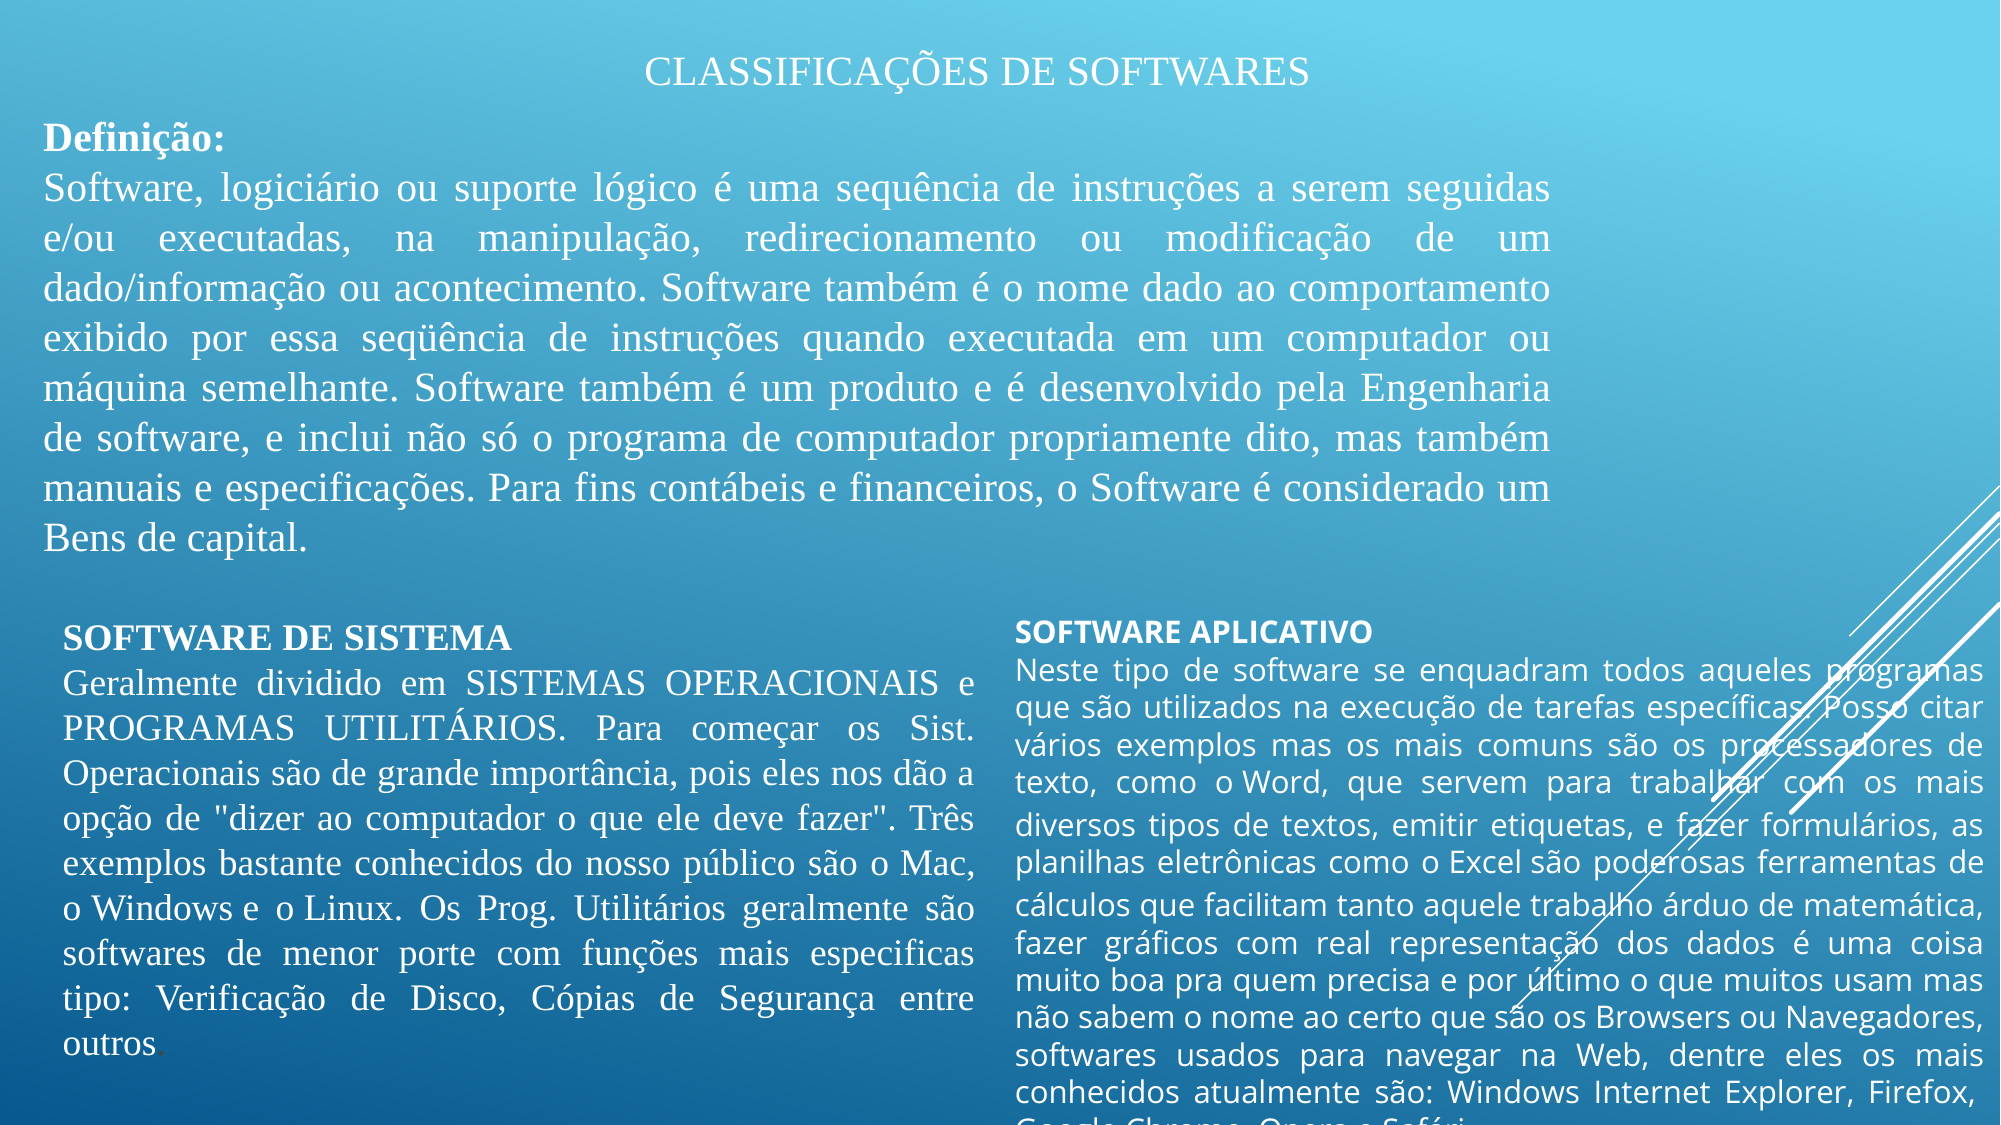

CLASSIFICAÇÕES DE SOFTWARES
Definição:
Software, logiciário ou suporte lógico é uma sequência de instruções a serem seguidas e/ou executadas, na manipulação, redirecionamento ou modificação de um dado/informação ou acontecimento. Software também é o nome dado ao comportamento exibido por essa seqüência de instruções quando executada em um computador ou máquina semelhante. Software também é um produto e é desenvolvido pela Engenharia de software, e inclui não só o programa de computador propriamente dito, mas também manuais e especificações. Para fins contábeis e financeiros, o Software é considerado um Bens de capital.
SOFTWARE DE SISTEMA
Geralmente dividido em SISTEMAS OPERACIONAIS e PROGRAMAS UTILITÁRIOS. Para começar os Sist. Operacionais são de grande importância, pois eles nos dão a opção de "dizer ao computador o que ele deve fazer". Três exemplos bastante conhecidos do nosso público são o Mac, o Windows e o Linux. Os Prog. Utilitários geralmente são softwares de menor porte com funções mais especificas tipo: Verificação de Disco, Cópias de Segurança entre outros.
SOFTWARE APLICATIVO
Neste tipo de software se enquadram todos aqueles programas que são utilizados na execução de tarefas específicas. Posso citar vários exemplos mas os mais comuns são os processadores de texto, como o Word, que servem para trabalhar com os mais diversos tipos de textos, emitir etiquetas, e fazer formulários, as planilhas eletrônicas como o Excel são poderosas ferramentas de cálculos que facilitam tanto aquele trabalho árduo de matemática, fazer gráficos com real representação dos dados é uma coisa muito boa pra quem precisa e por último o que muitos usam mas não sabem o nome ao certo que são os Browsers ou Navegadores, softwares usados para navegar na Web, dentre eles os mais conhecidos atualmente são: Windows Internet Explorer, Firefox, Google Chrome, Opera e Safári.